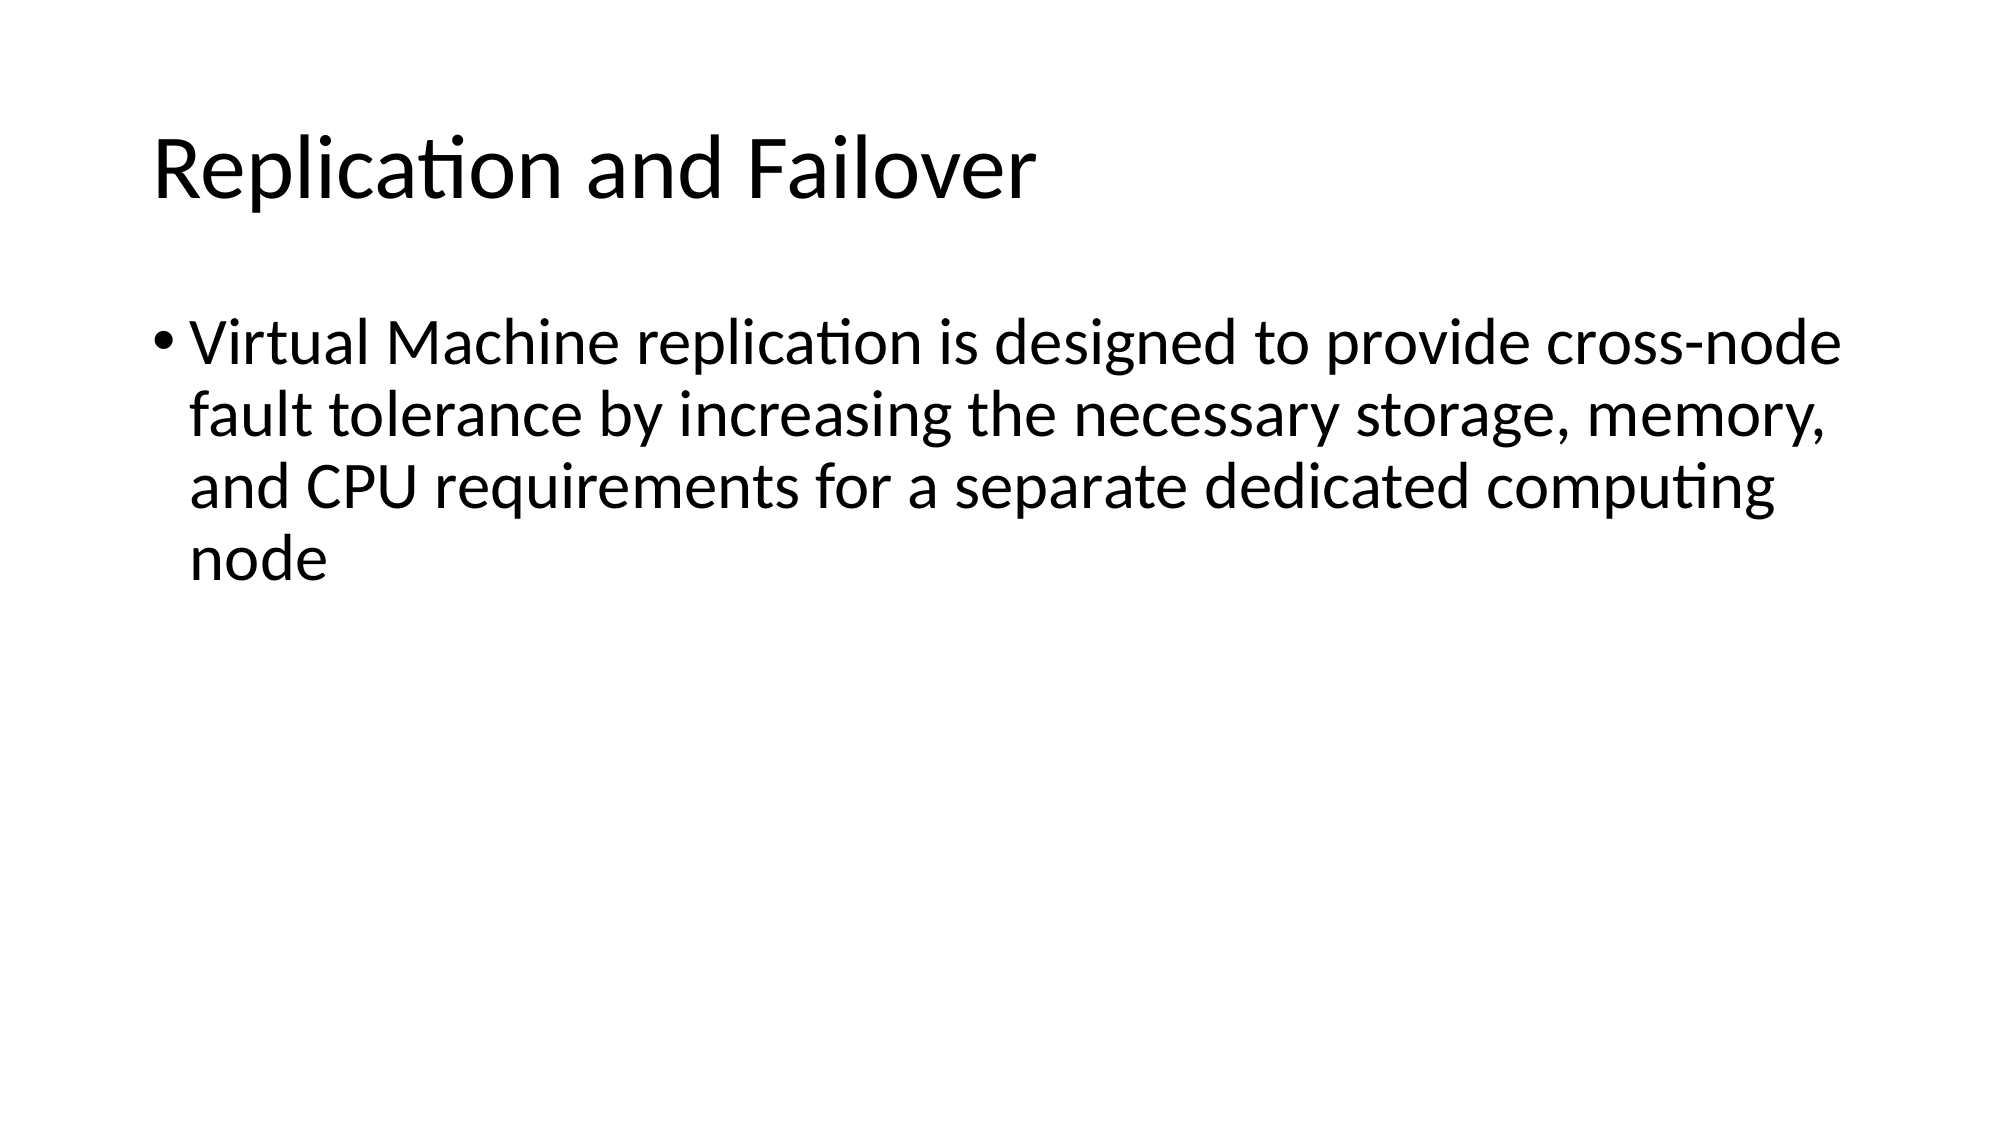

# Replication and Failover
Virtual Machine replication is designed to provide cross-node fault tolerance by increasing the necessary storage, memory, and CPU requirements for a separate dedicated computing node